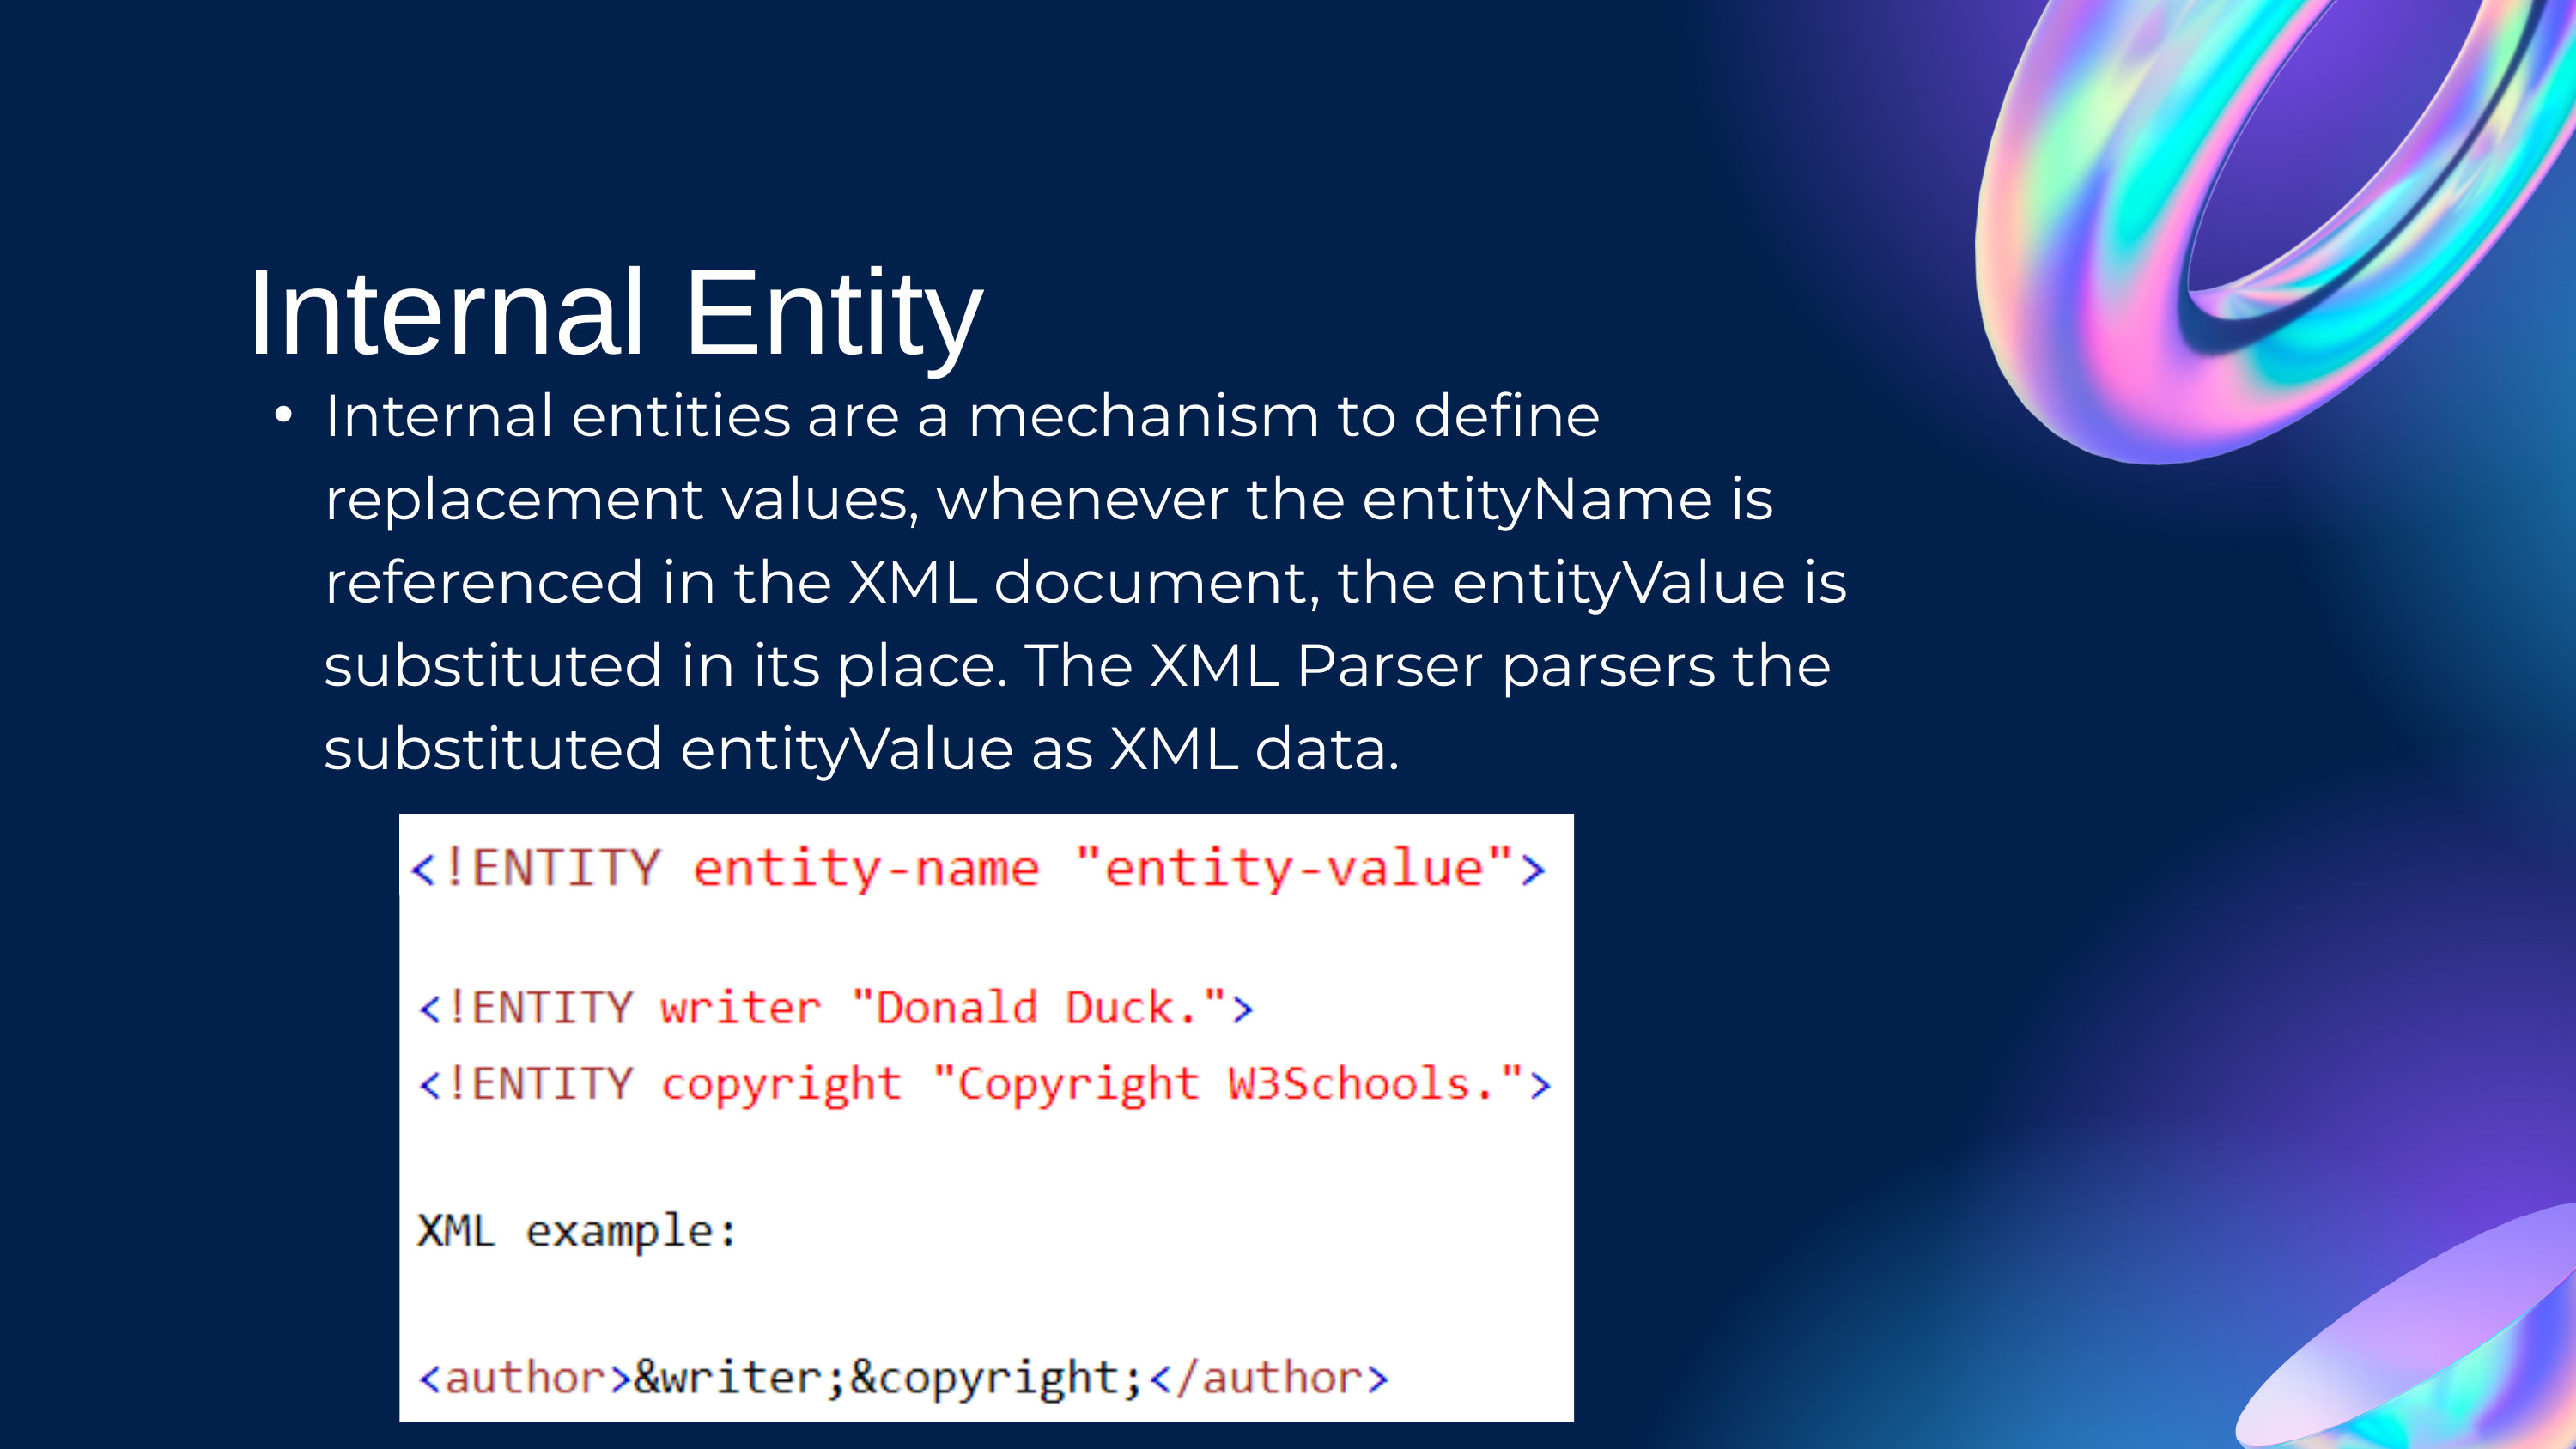

Internal Entity
Internal entities are a mechanism to define replacement values, whenever the entityName is referenced in the XML document, the entityValue is substituted in its place. The XML Parser parsers the substituted entityValue as XML data.